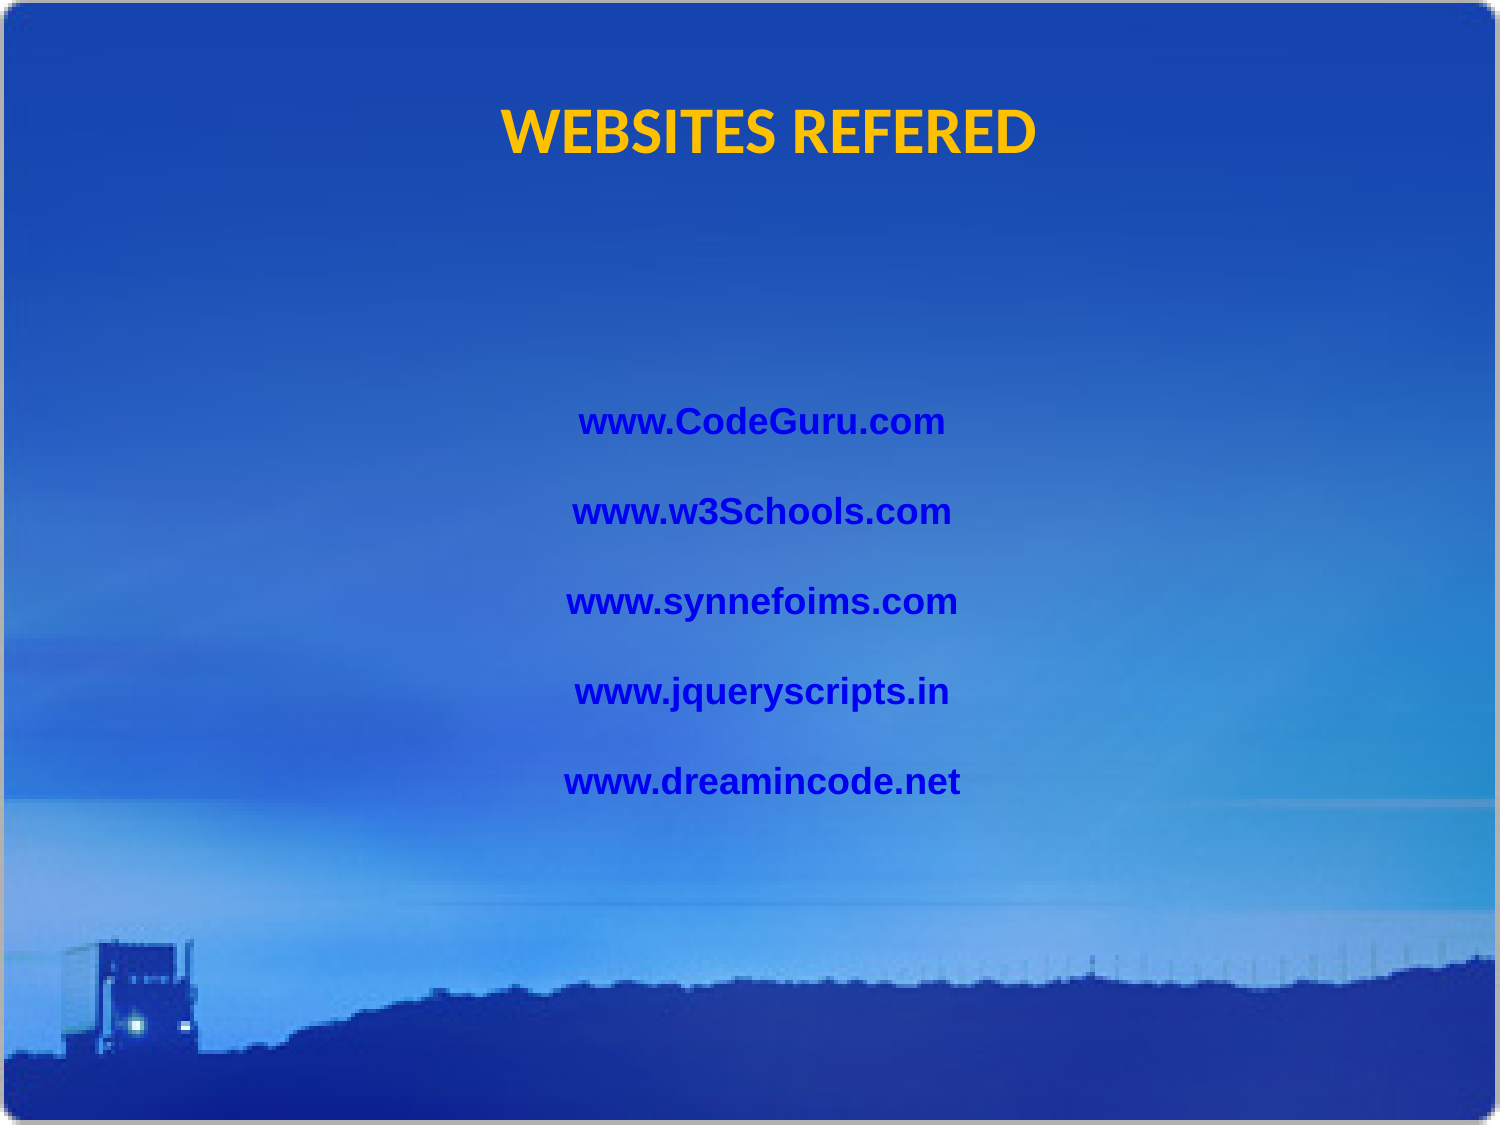

WEBSITES REFERED
www.CodeGuru.com

www.w3Schools.com

www.synnefoims.com

www.jqueryscripts.in

www.dreamincode.net